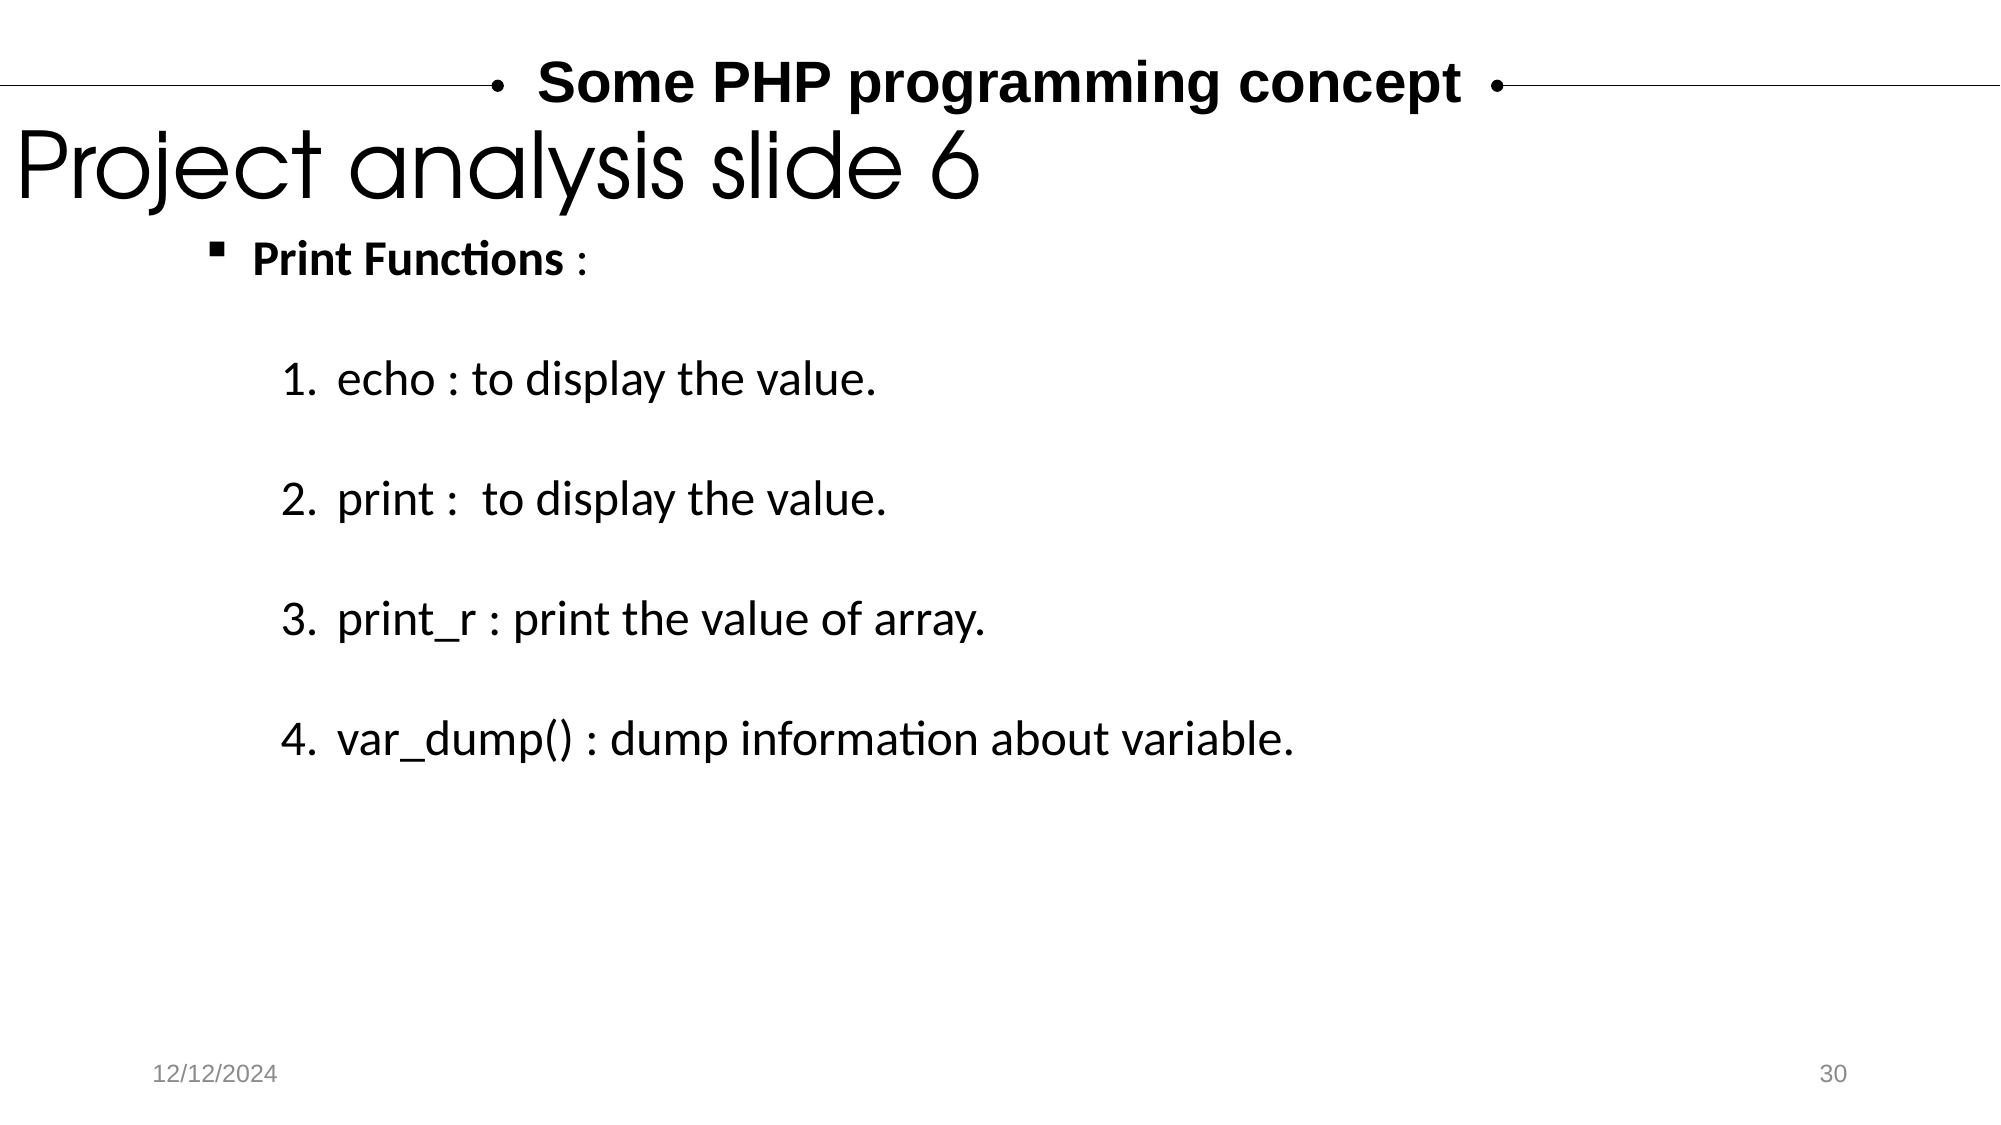

Some PHP programming concept
Project analysis slide 6

Print Functions :

echo : to display the value.

print :  to display the value.

print_r : print the value of array.

var_dump() : dump information about variable.

12/12/2024
30